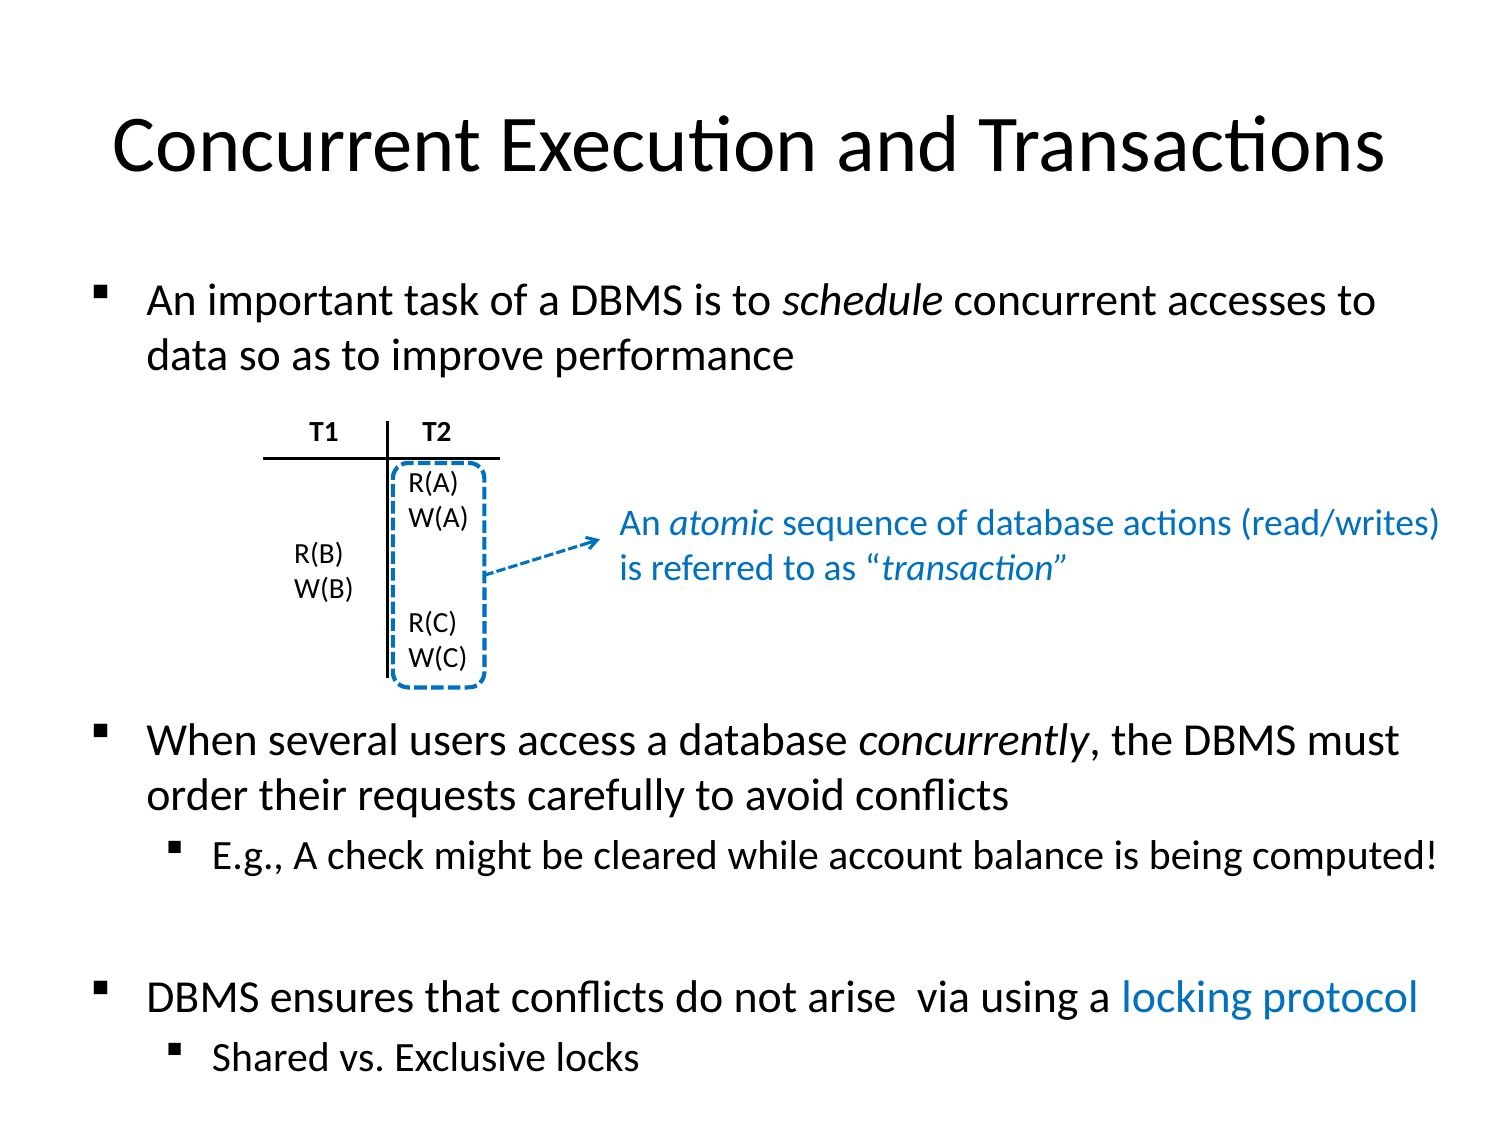

# Concurrent Execution and Transactions
An important task of a DBMS is to schedule concurrent accesses to data so as to improve performance

When several users access a database concurrently, the DBMS must order their requests carefully to avoid conflicts
E.g., A check might be cleared while account balance is being computed!

DBMS ensures that conflicts do not arise  via using a locking protocol
Shared vs. Exclusive locks

T1
T2
R(A)
W(A)

R(C)
W(C)

An atomic sequence of database actions (read/writes)
is referred to as “transaction”
R(B)
W(B)